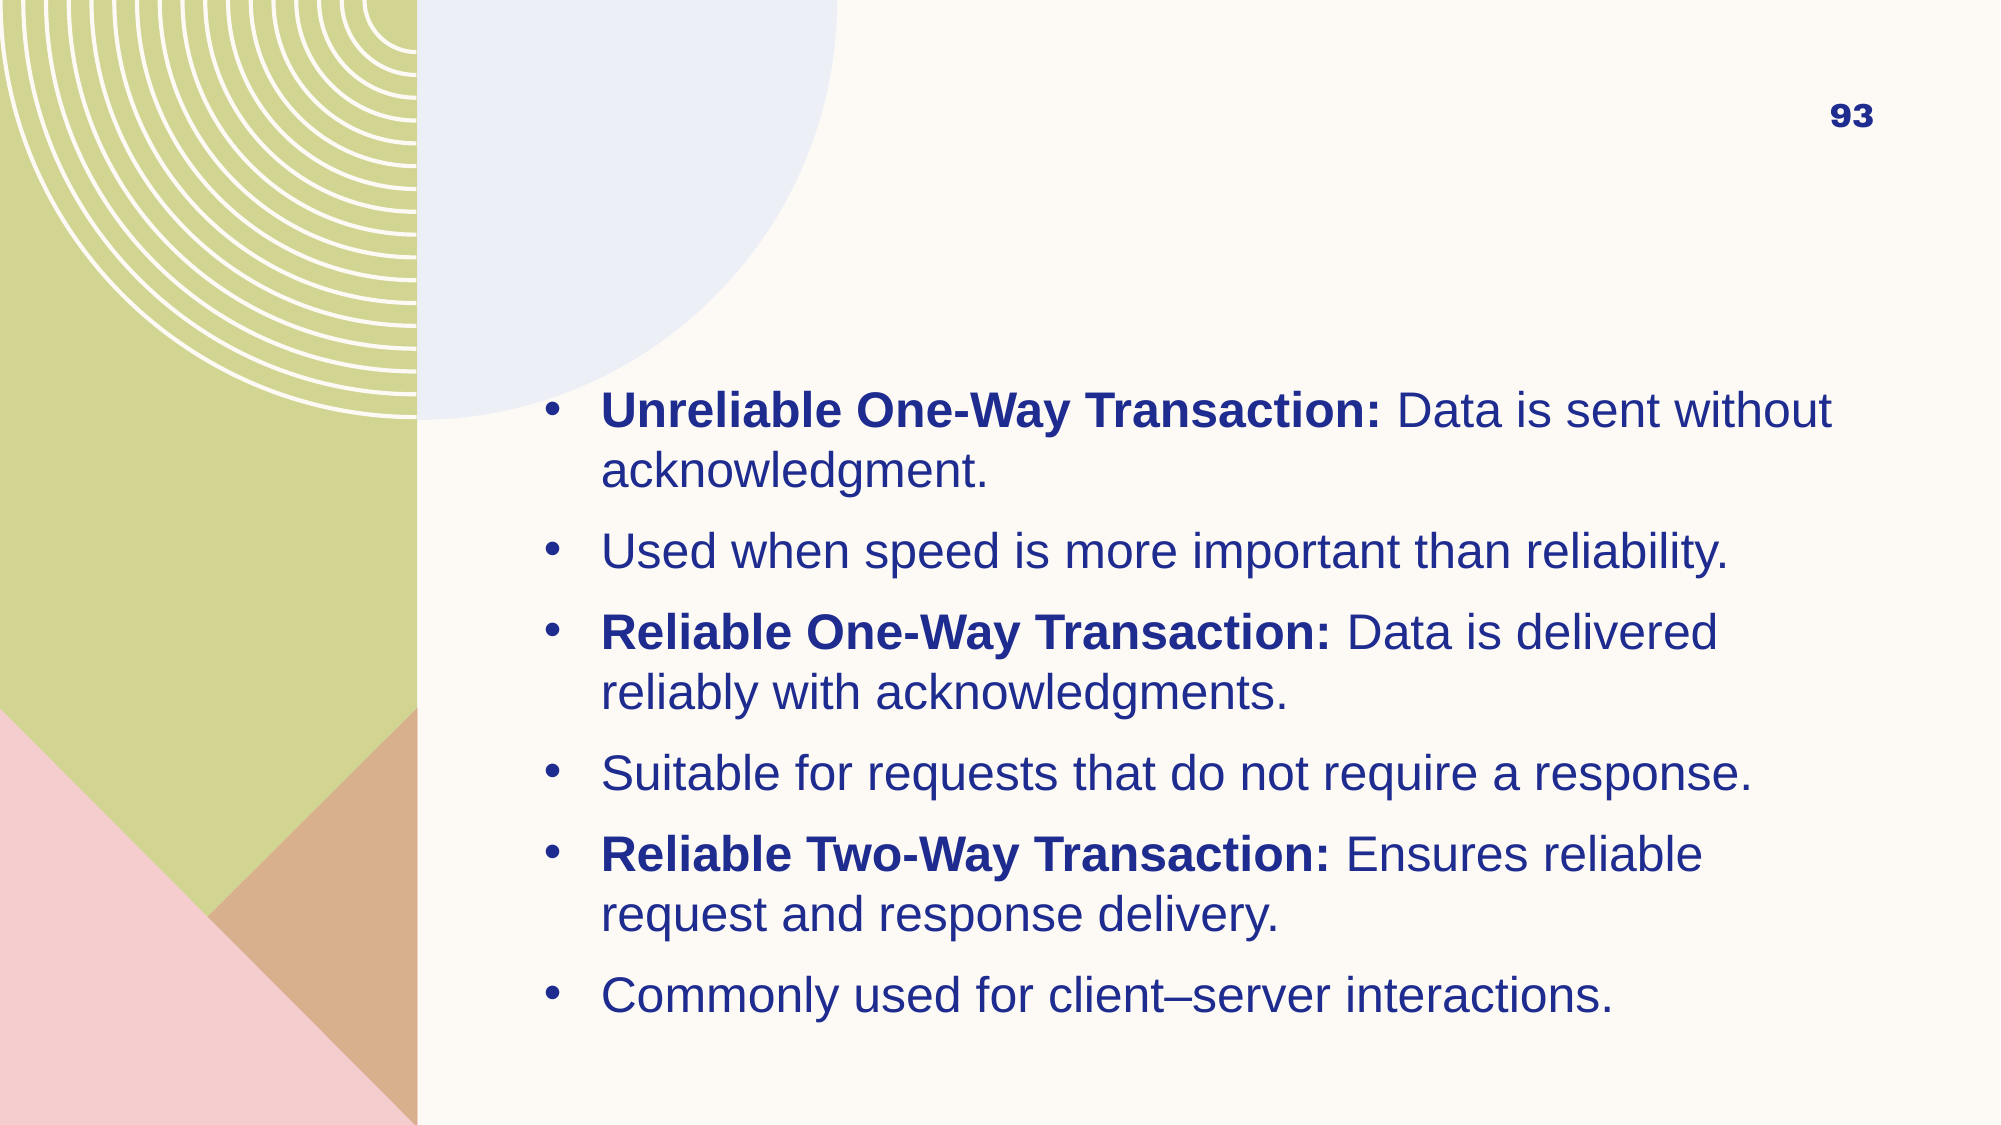

93
Unreliable One-Way Transaction: Data is sent without acknowledgment.
Used when speed is more important than reliability.
Reliable One-Way Transaction: Data is delivered reliably with acknowledgments.
Suitable for requests that do not require a response.
Reliable Two-Way Transaction: Ensures reliable request and response delivery.
Commonly used for client–server interactions.